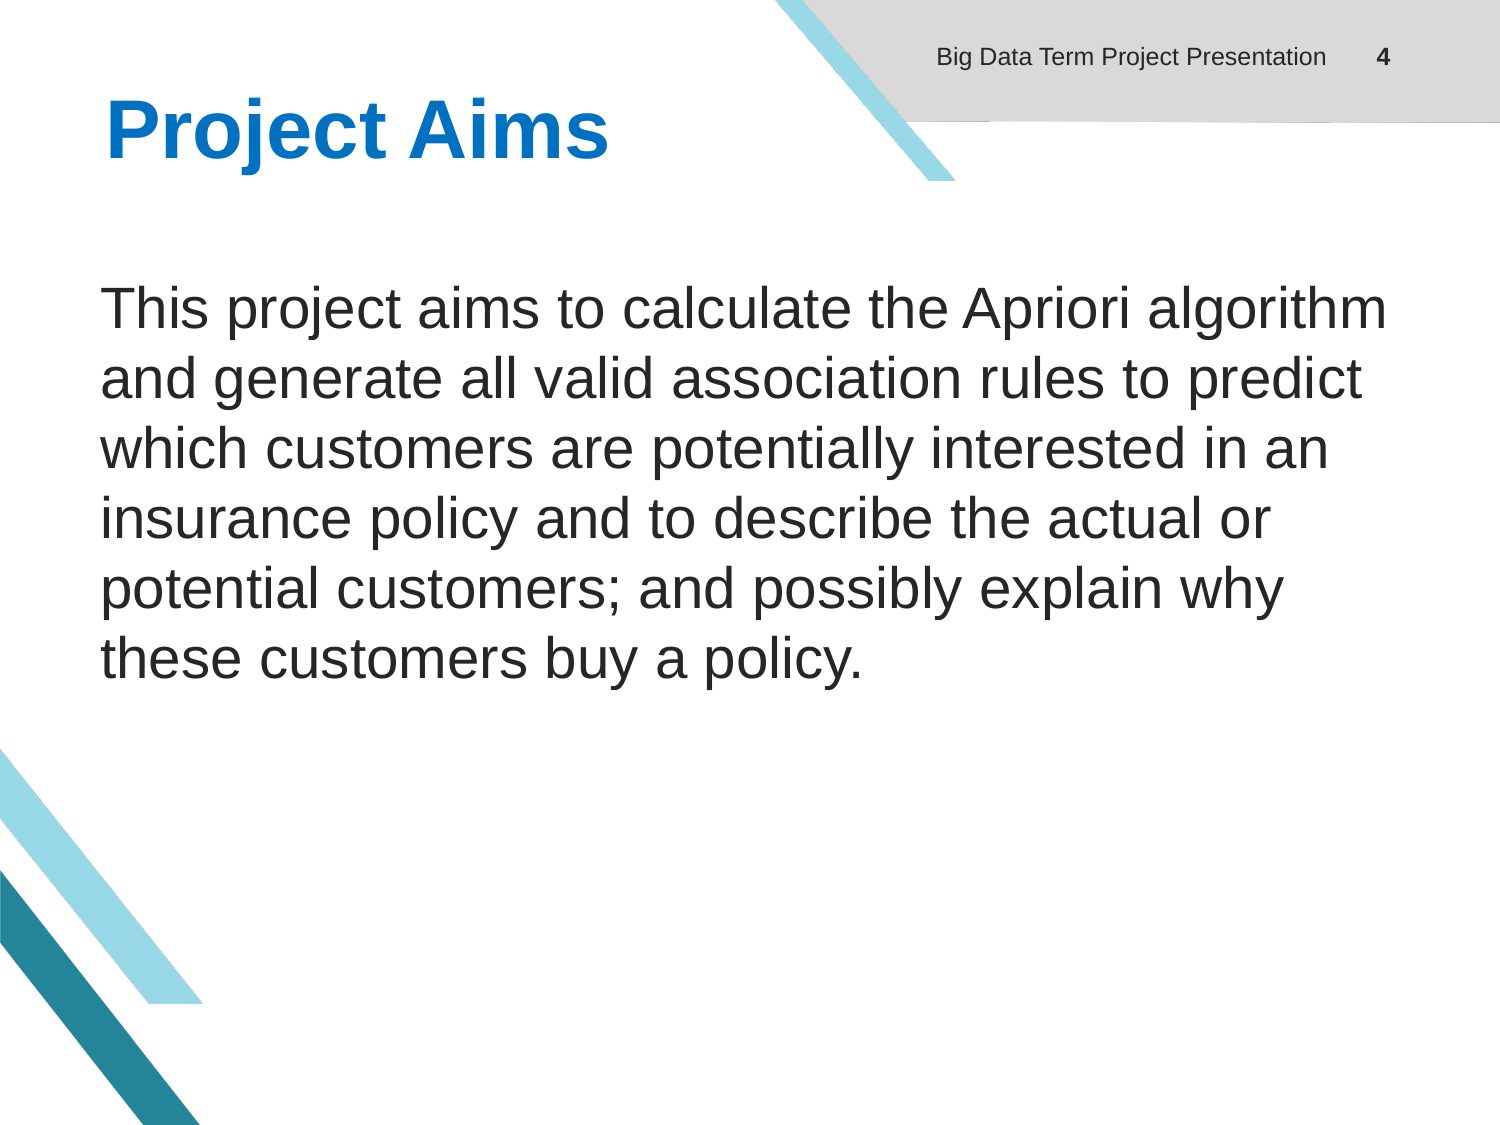

Big Data Term Project Presentation
4
# Project Aims
This project aims to calculate the Apriori algorithm and generate all valid association rules to predict which customers are potentially interested in an insurance policy and to describe the actual or potential customers; and possibly explain why these customers buy a policy.